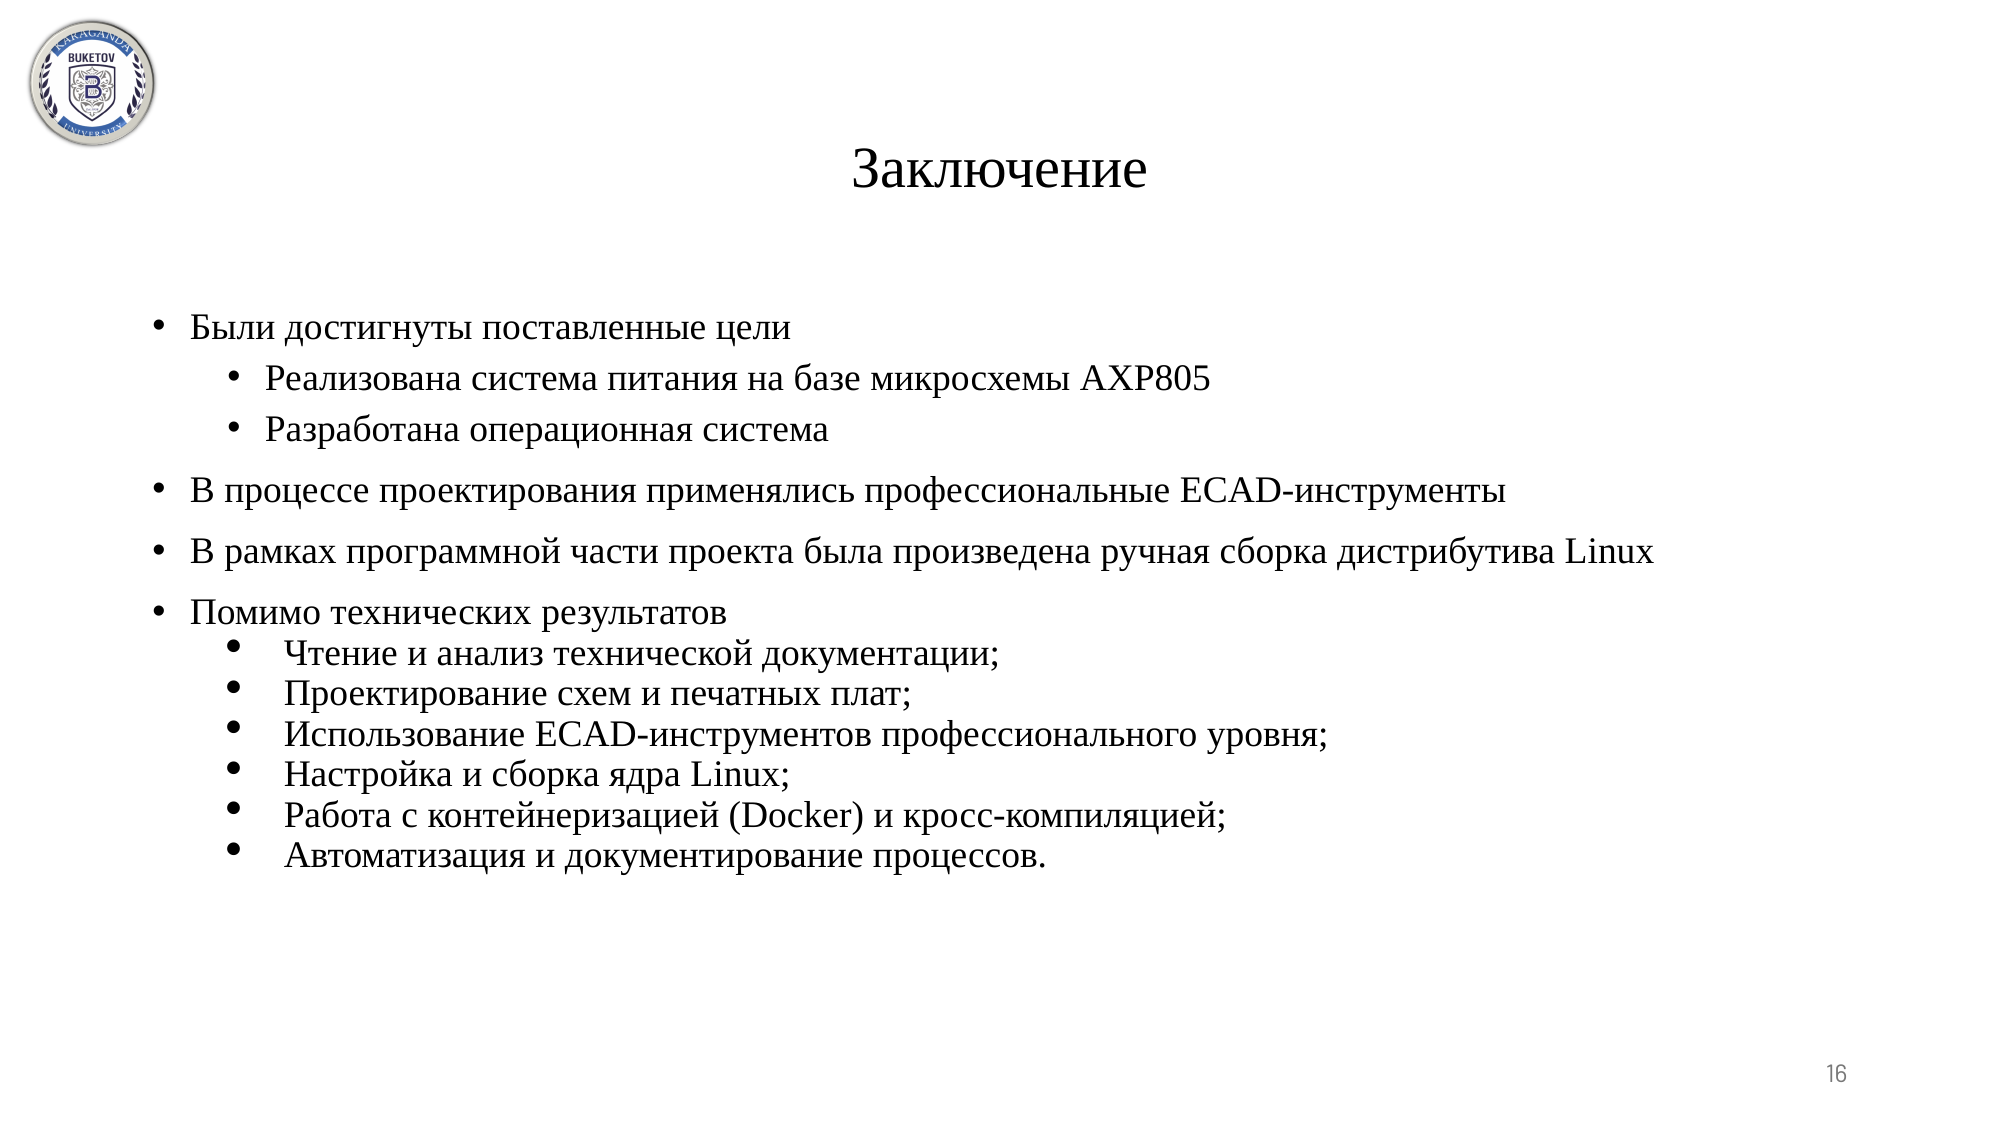

# Заключение
Были достигнуты поставленные цели
Реализована система питания на базе микросхемы AXP805
Разработана операционная система
В процессе проектирования применялись профессиональные ECAD-инструменты
В рамках программной части проекта была произведена ручная сборка дистрибутива Linux
Помимо технических результатов
Чтение и анализ технической документации;
Проектирование схем и печатных плат;
Использование ECAD-инструментов профессионального уровня;
Настройка и сборка ядра Linux;
Работа с контейнеризацией (Docker) и кросс-компиляцией;
Автоматизация и документирование процессов.

16